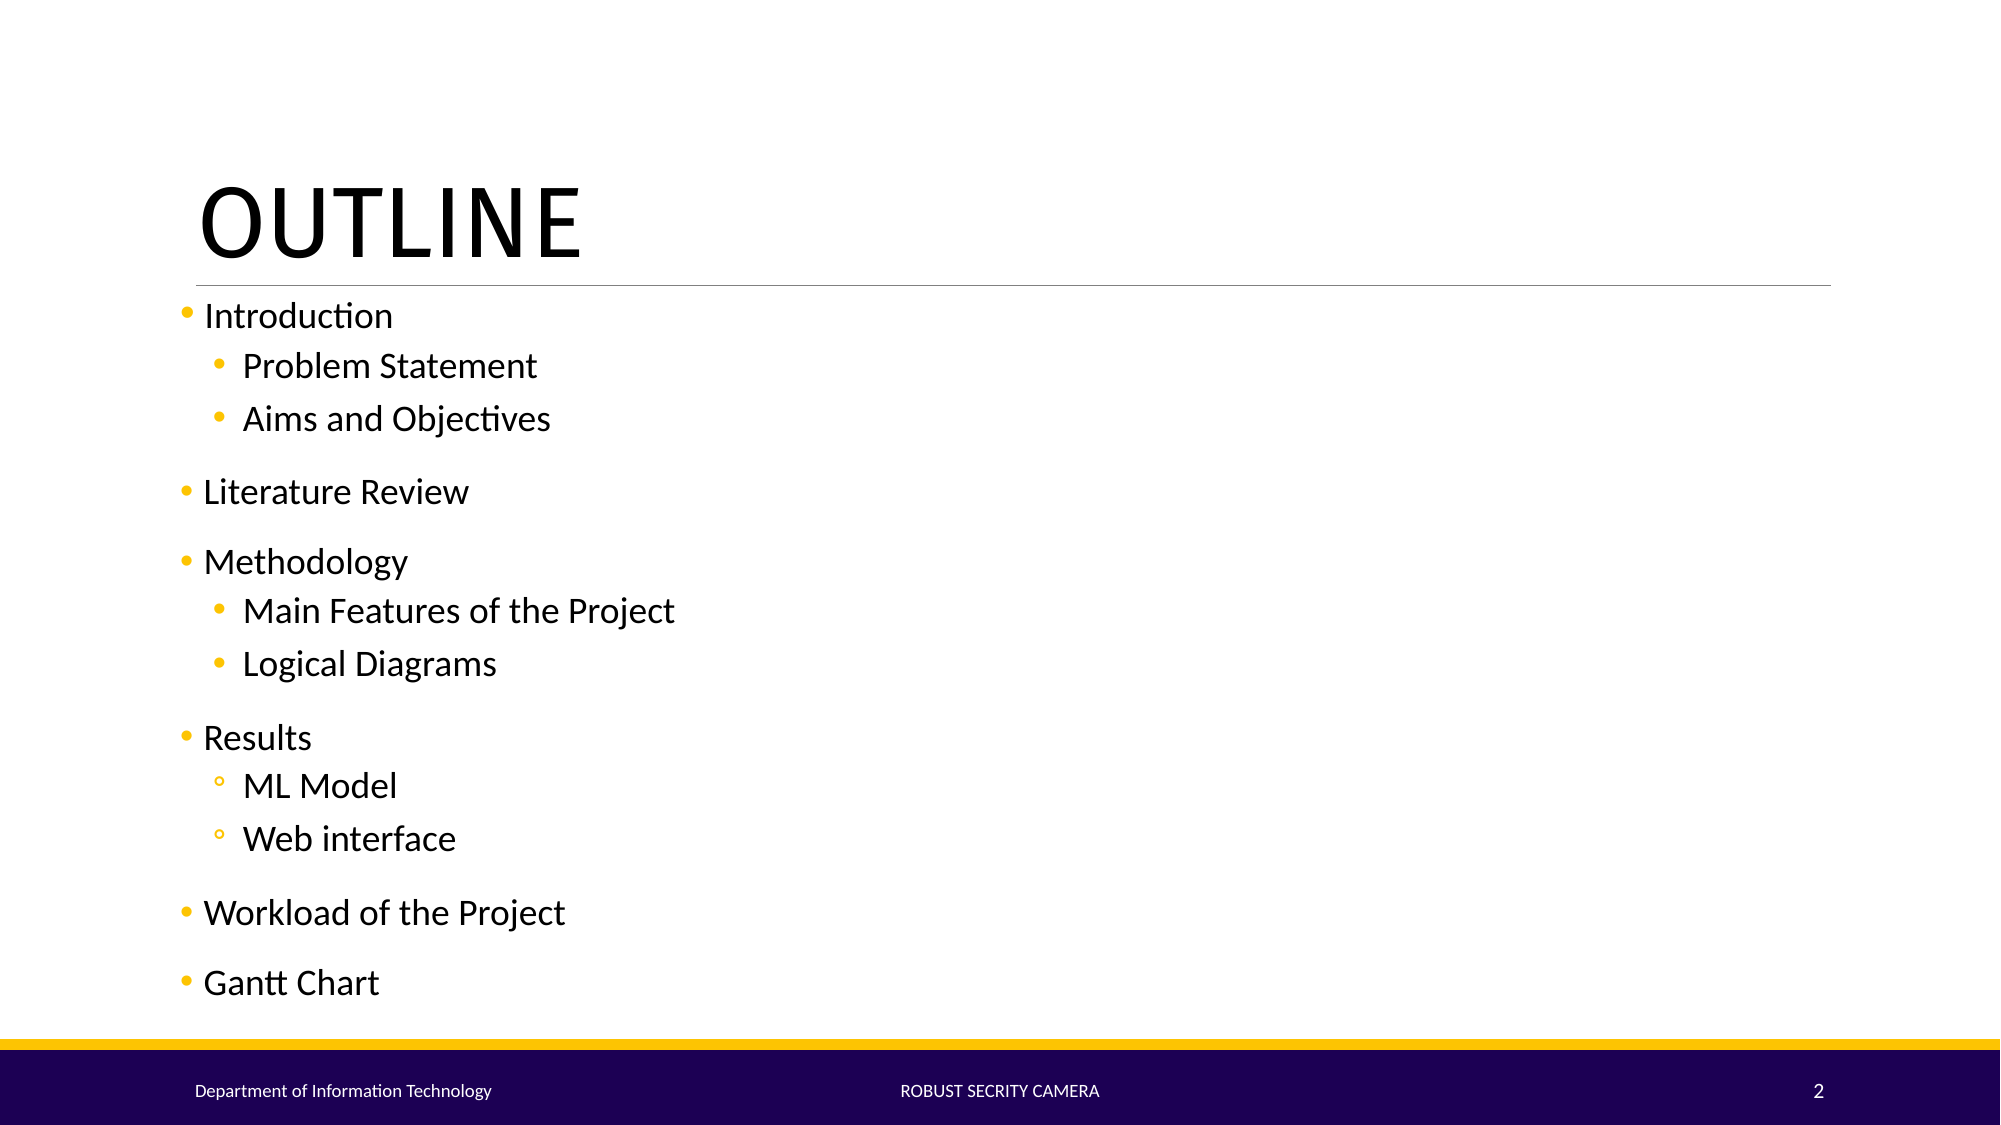

# OUTLINE
 Introduction
Problem Statement
Aims and Objectives
 Literature Review
 Methodology
Main Features of the Project
Logical Diagrams
 Results
ML Model
Web interface
 Workload of the Project
 Gantt Chart
Department of Information Technology
ROBUST SECRITY CAMERA
2